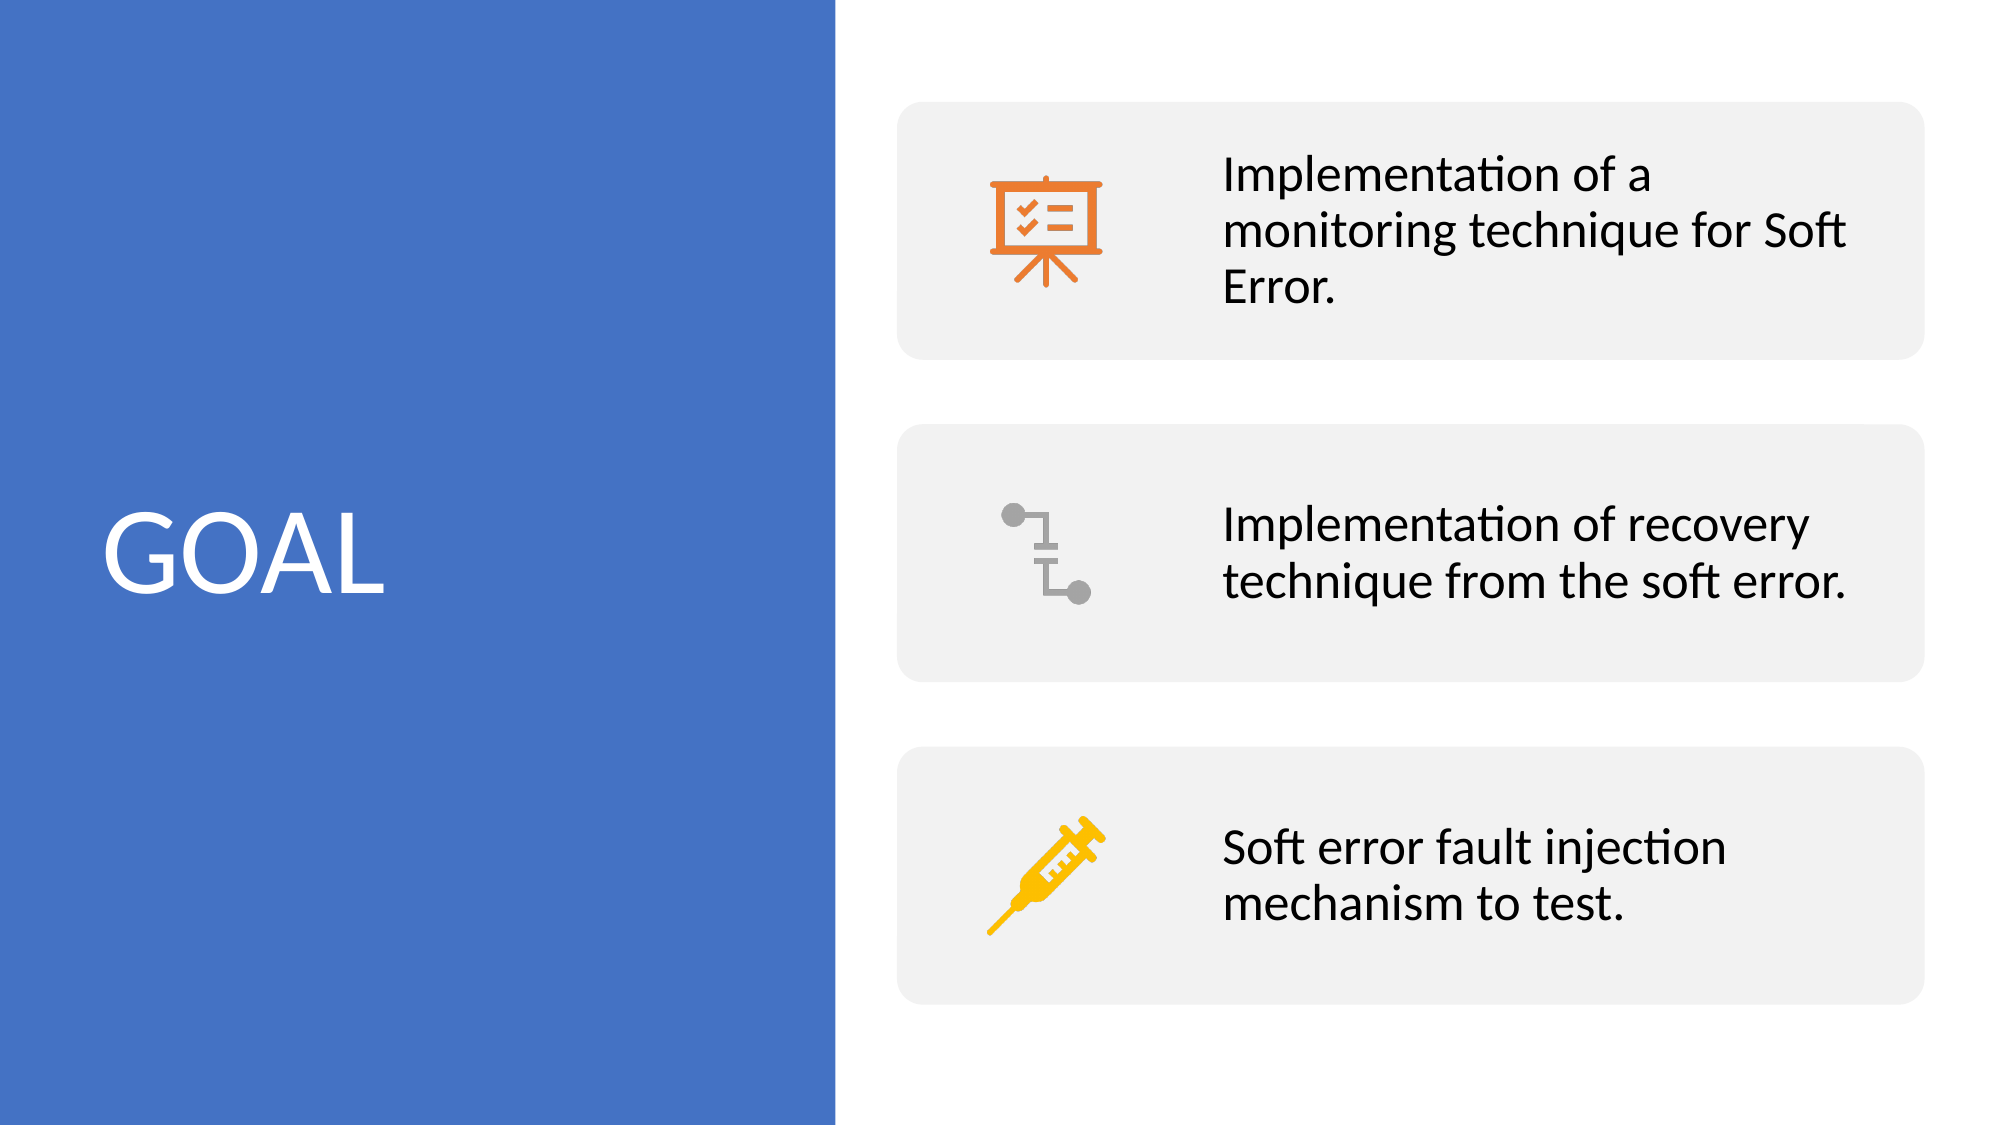

# GOAL
Implementation of a monitoring technique for Soft Error.
Implementation of recovery technique from the soft error.
Soft error fault injection mechanism to test.